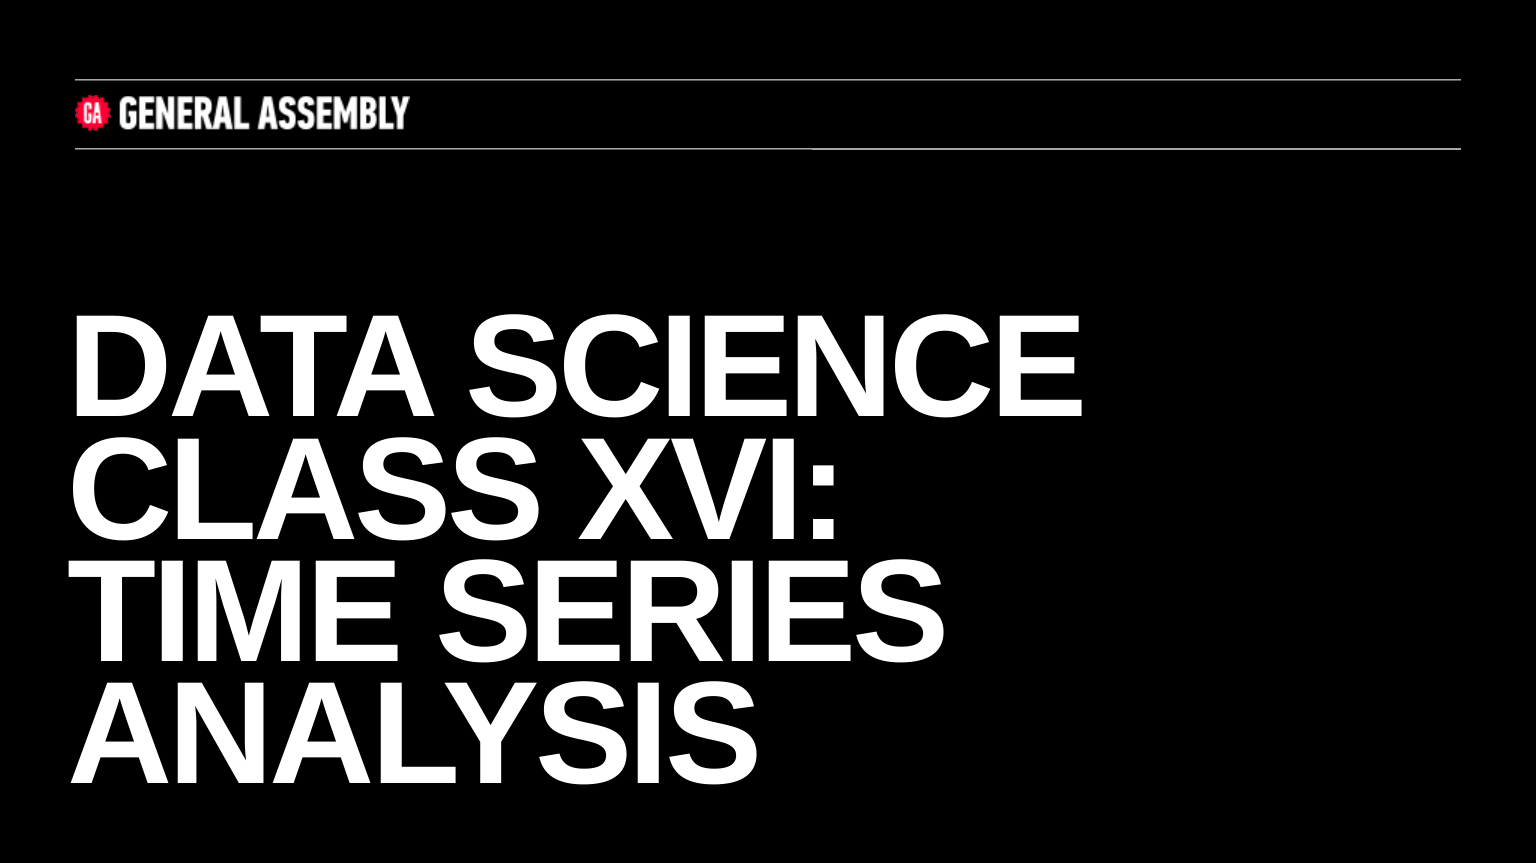

# DATA SCIENCE class XvI: time series analysis